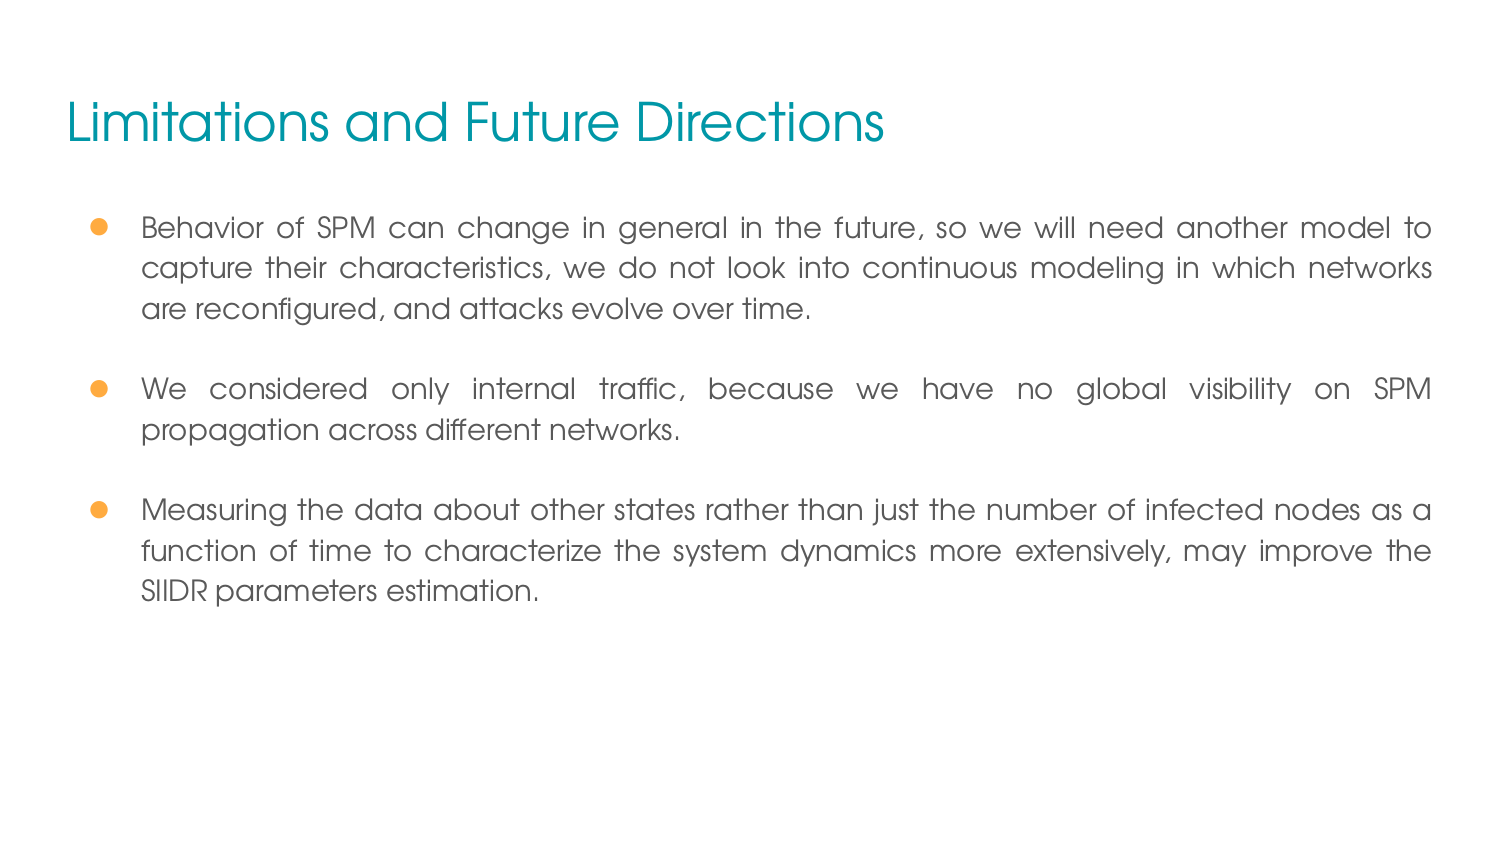

# Limitations and Future Directions
Behavior of SPM can change in general in the future, so we will need another model to capture their characteristics, we do not look into continuous modeling in which networks are reconfigured, and attacks evolve over time.

We considered only internal traffic, because we have no global visibility on SPM propagation across different networks.

Measuring the data about other states rather than just the number of infected nodes as a function of time to characterize the system dynamics more extensively, may improve the SIIDR parameters estimation.